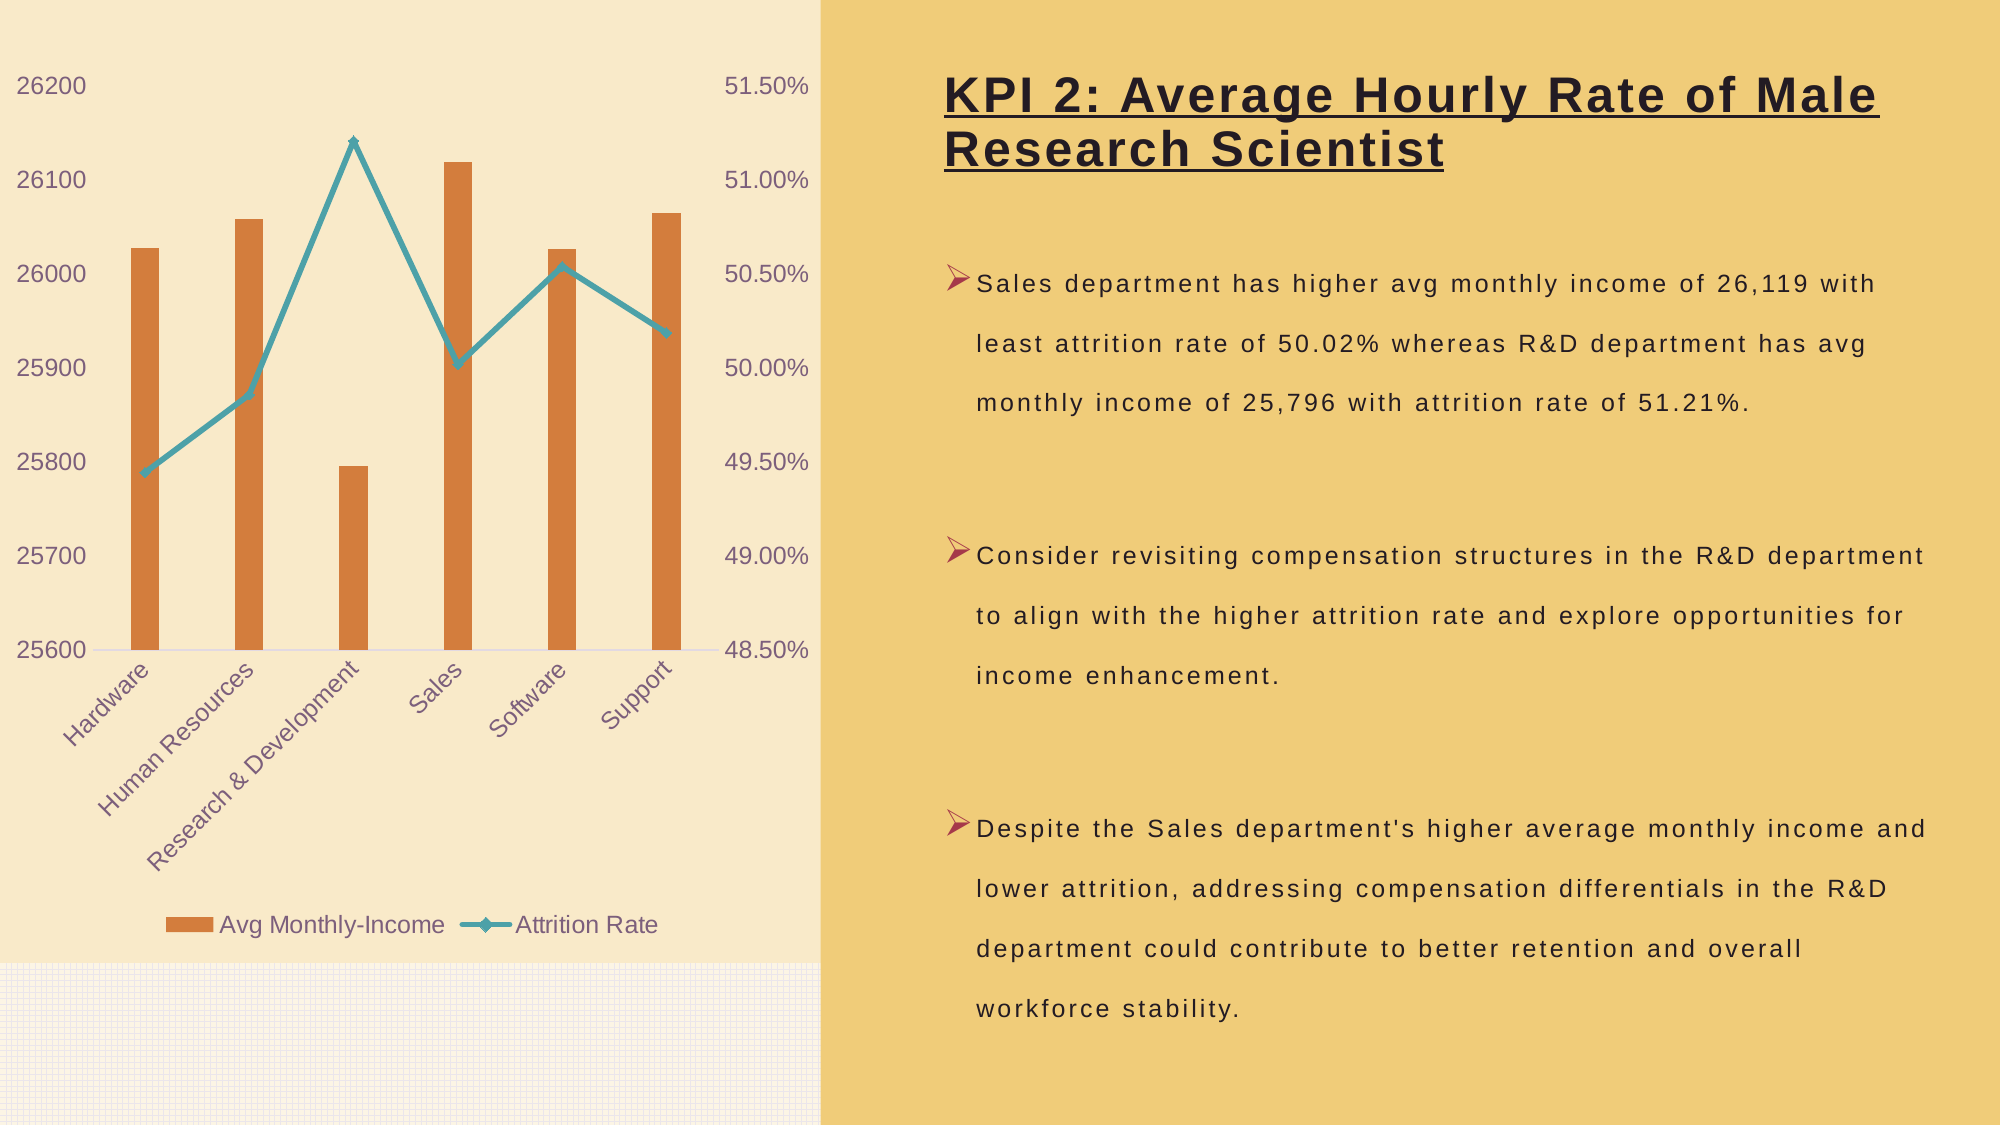

### Chart

| Category | Avg Monthly-Income | Attrition Rate |
|---|---|---|
| Hardware | 26028.070265638387 | 0.4944301628106255 |
| Human Resources | 26058.44547398432 | 0.49857448325017817 |
| Research & Development | 25796.079456665466 | 0.5120807789397764 |
| Sales | 26118.75346030995 | 0.5001774517922631 |
| Software | 26026.253958733207 | 0.5053982725527831 |
| Support | 26065.20192655027 | 0.5018663455749548 |
# KPI 2: Average Hourly Rate of Male Research Scientist
Sales department has higher avg monthly income of 26,119 with least attrition rate of 50.02% whereas R&D department has avg monthly income of 25,796 with attrition rate of 51.21%.

Consider revisiting compensation structures in the R&D department to align with the higher attrition rate and explore opportunities for income enhancement.

Despite the Sales department's higher average monthly income and lower attrition, addressing compensation differentials in the R&D department could contribute to better retention and overall workforce stability.